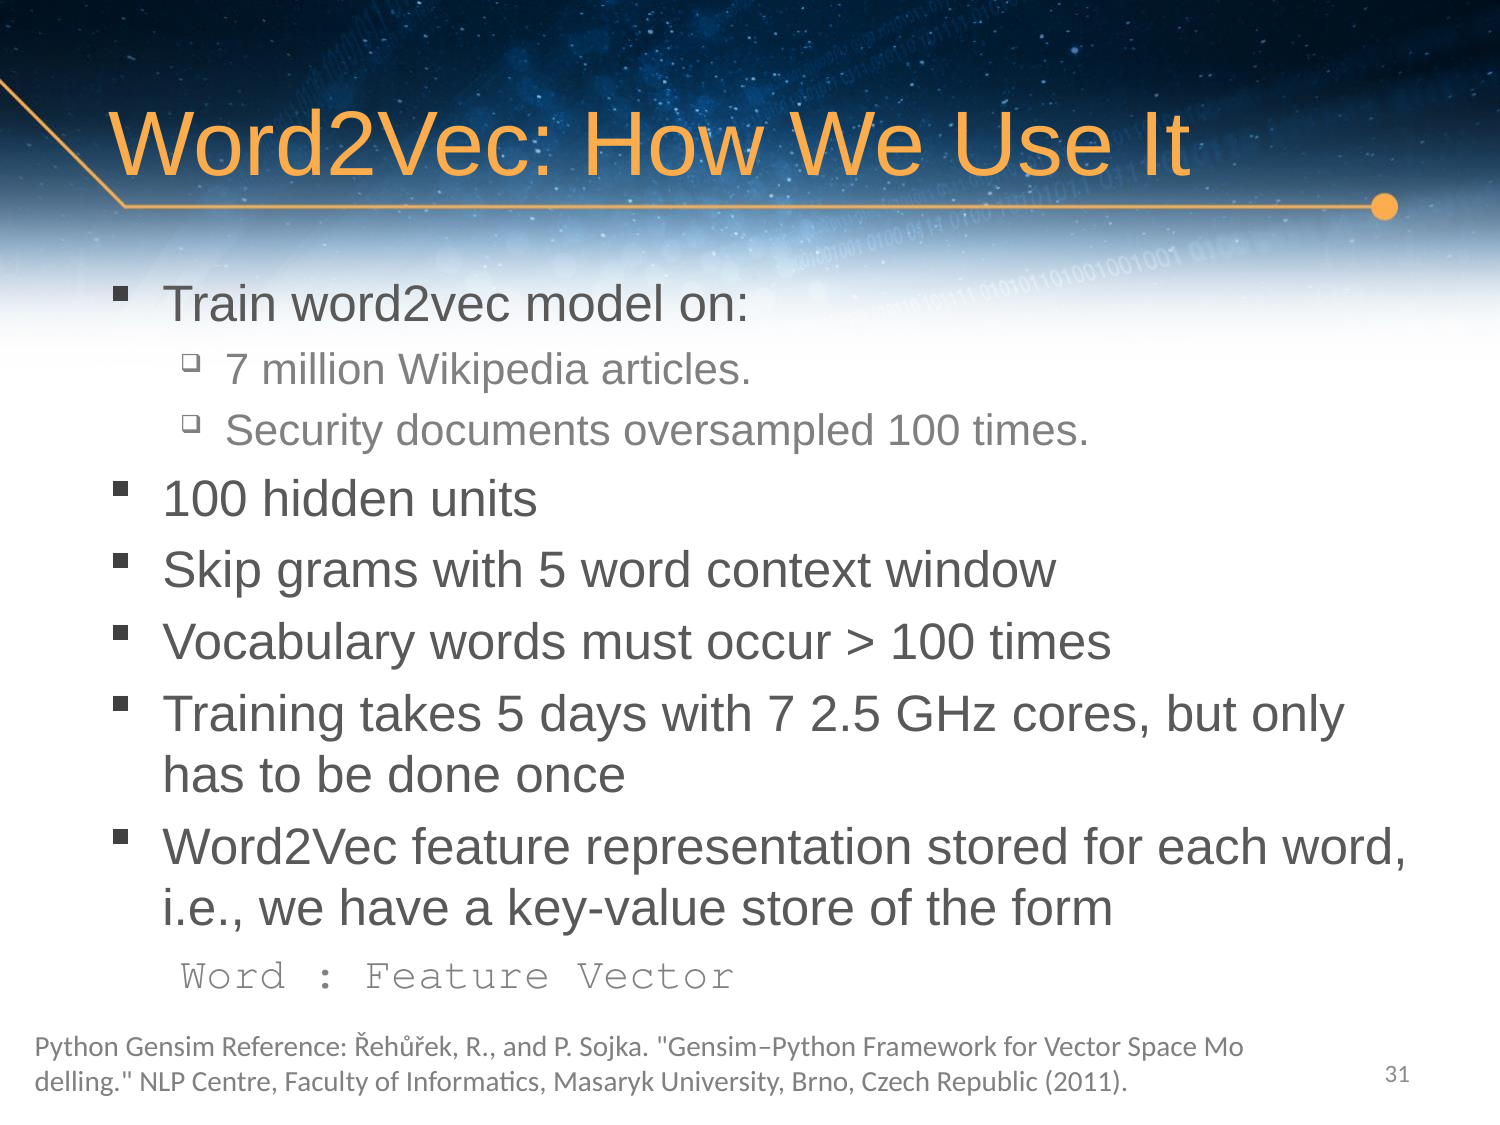

# Word2Vec: How We Use It
Train word2vec model on:
7 million Wikipedia articles.
Security documents oversampled 100 times.
100 hidden units
Skip grams with 5 word context window
Vocabulary words must occur > 100 times
Training takes 5 days with 7 2.5 GHz cores, but only has to be done once
Word2Vec feature representation stored for each word, i.e., we have a key-value store of the form
Word : Feature Vector

Python Gensim Reference: Řehůřek, R., and P. Sojka. "Gensim–Python Framework for Vector Space Mo delling." NLP Centre, Faculty of Informatics, Masaryk University, Brno, Czech Republic (2011).
31